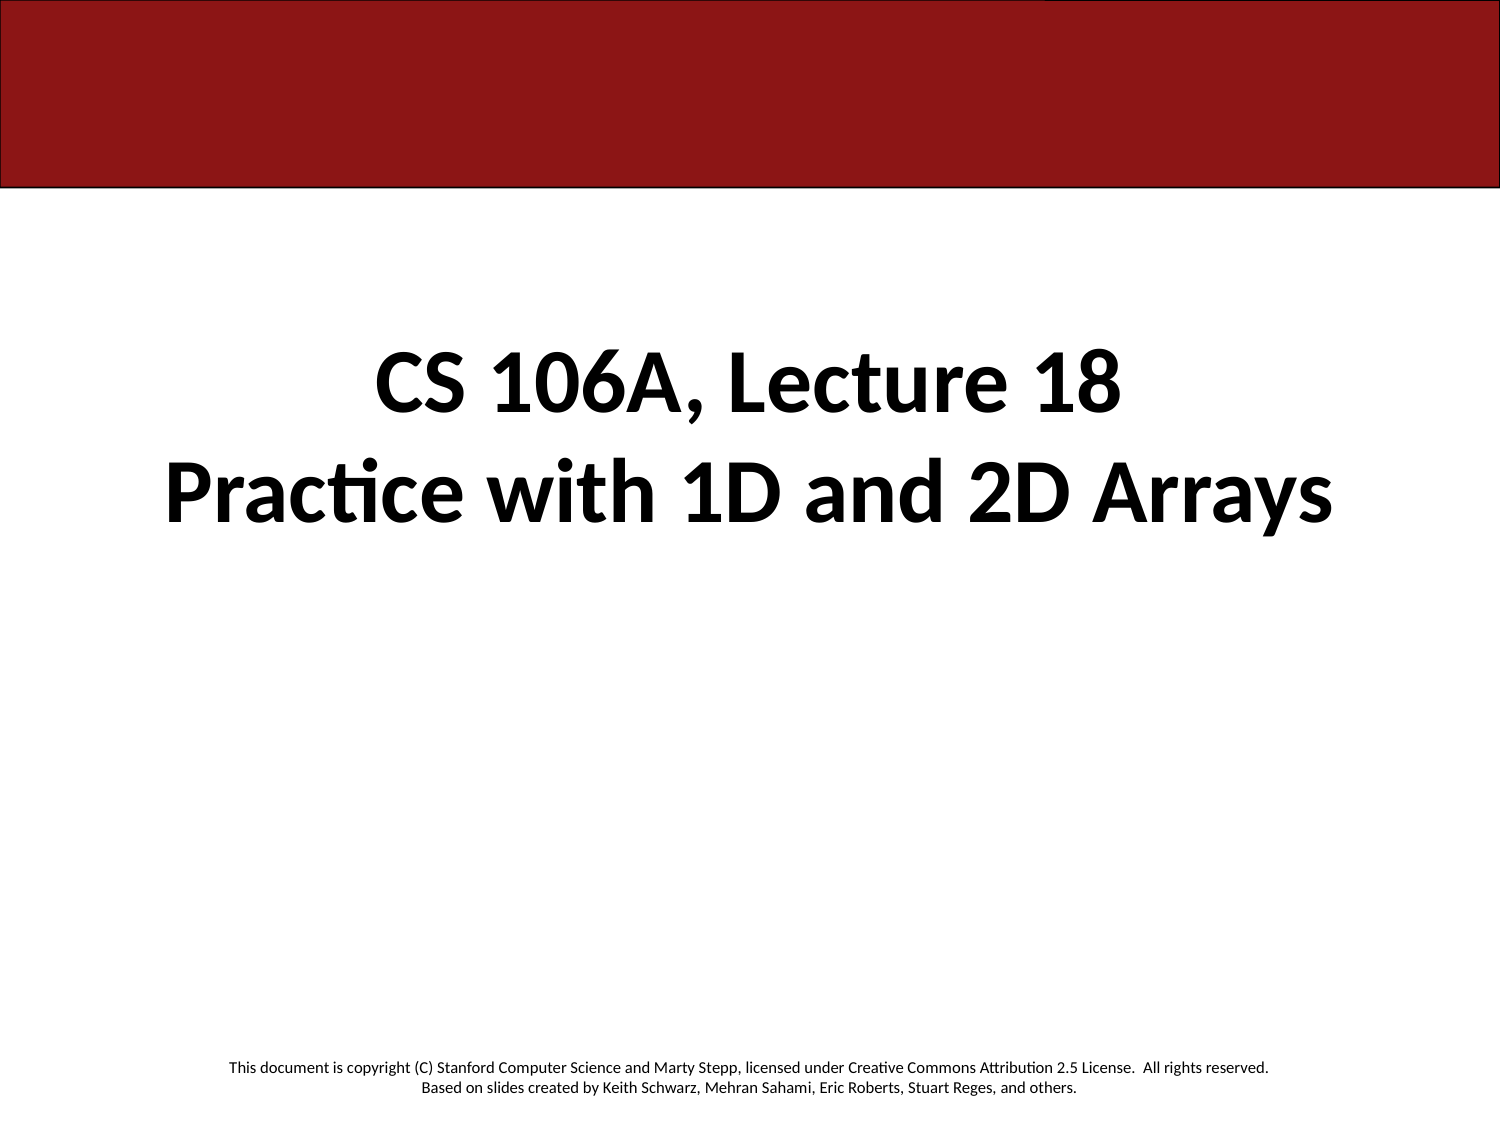

# CS 106A, Lecture 18 Practice with 1D and 2D Arrays